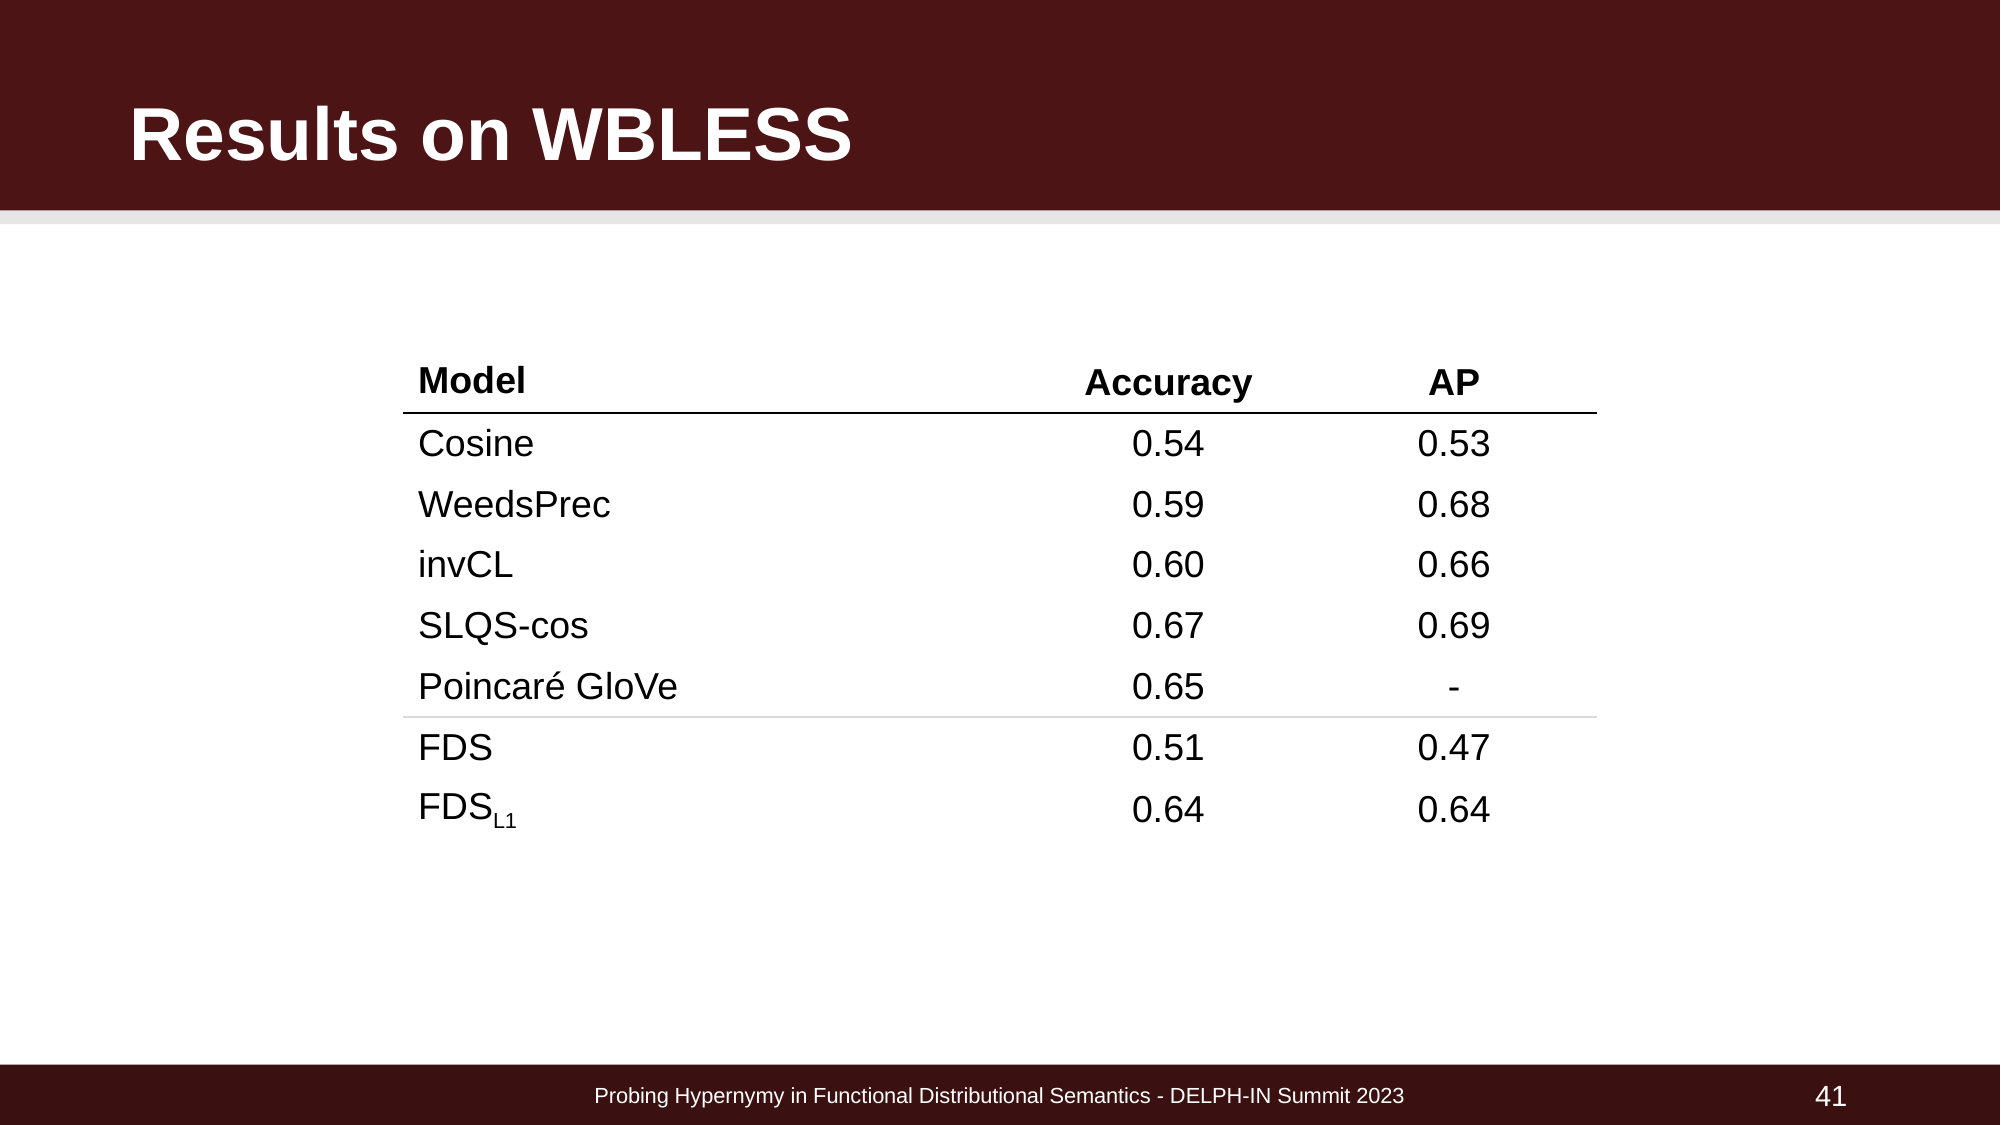

# Results on WBLESS
| Model | Accuracy | AP |
| --- | --- | --- |
| Cosine | 0.54 | 0.53 |
| WeedsPrec | 0.59 | 0.68 |
| invCL | 0.60 | 0.66 |
| SLQS-cos | 0.67 | 0.69 |
| Poincaré GloVe | 0.65 | - |
| FDS | 0.51 | 0.47 |
| FDSL1 | 0.64 | 0.64 |
Probing Hypernymy in Functional Distributional Semantics - DELPH-IN Summit 2023
41